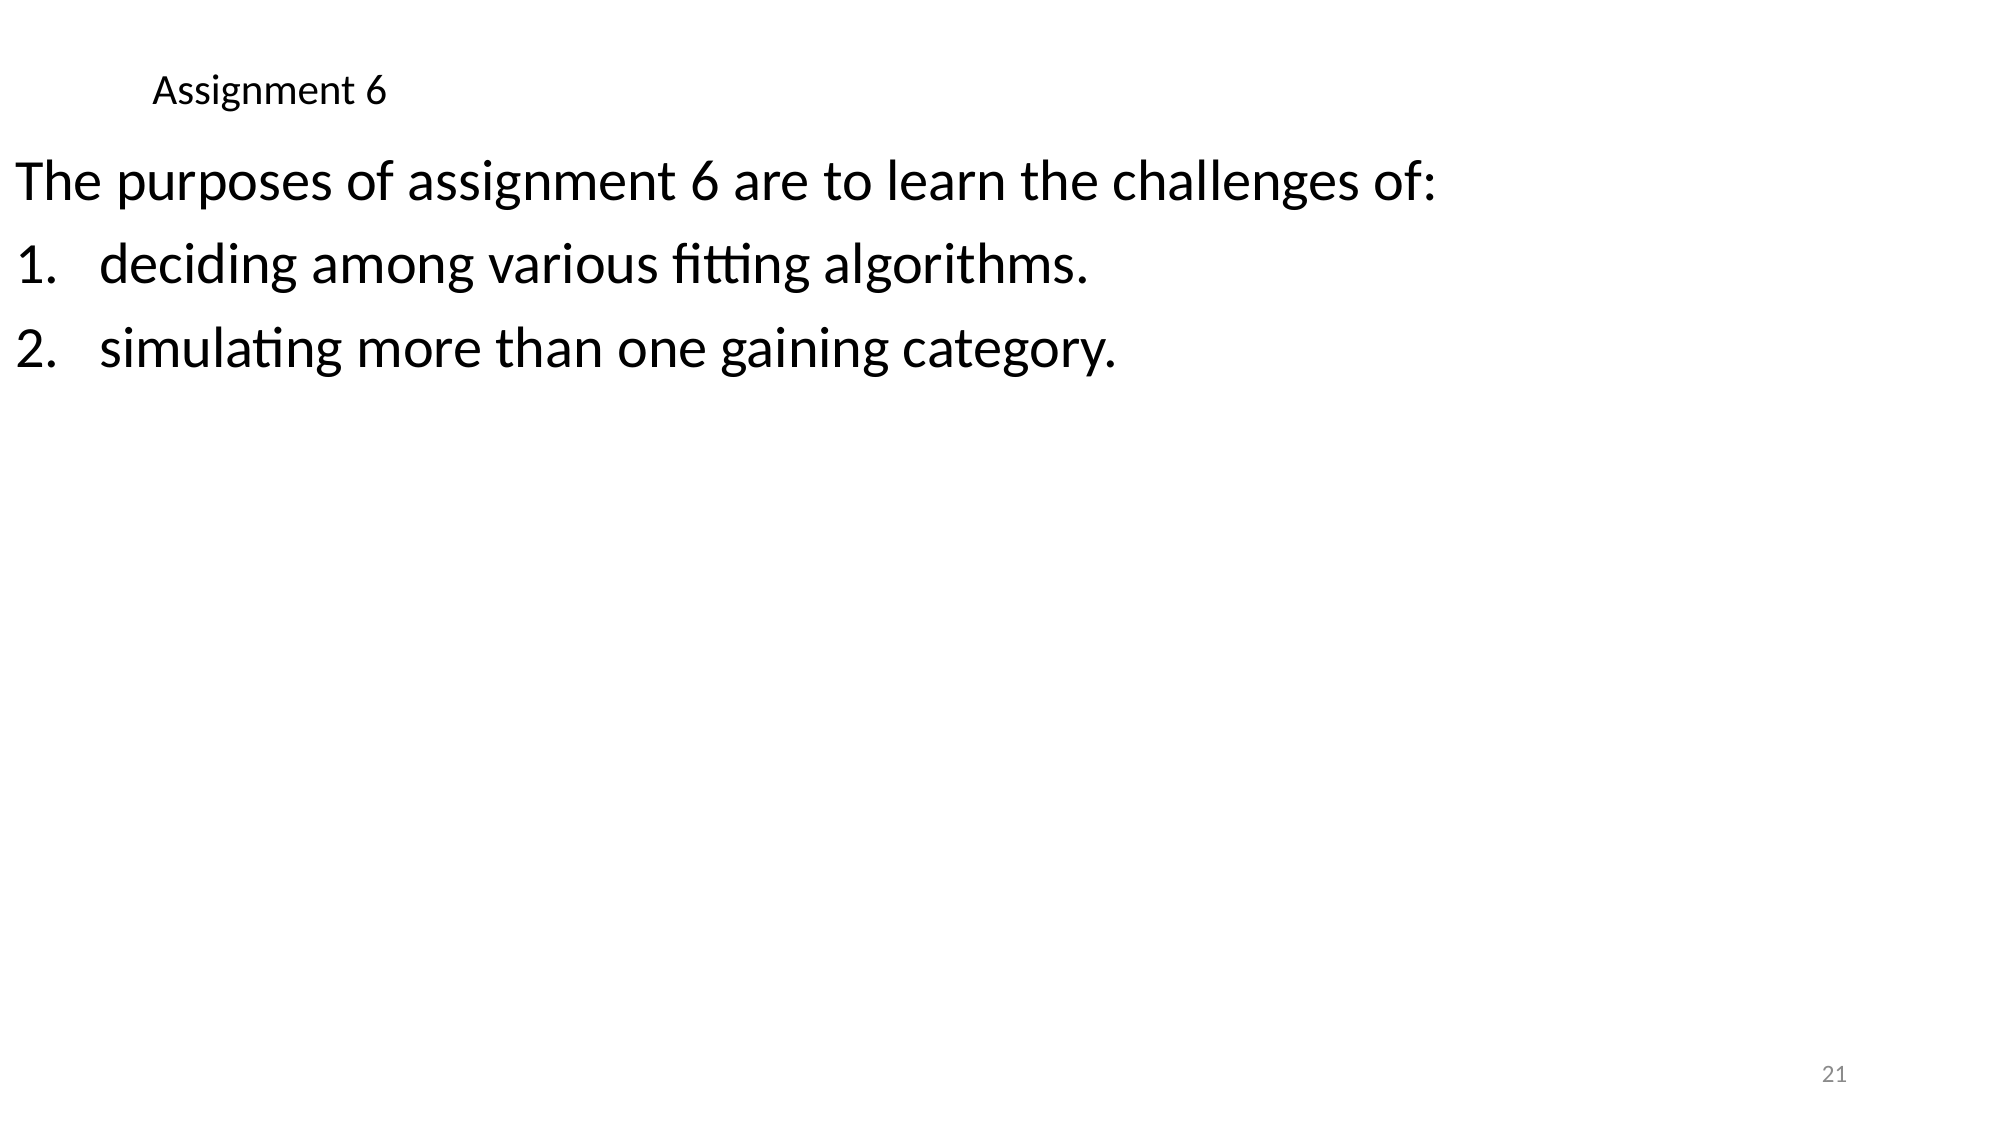

# Assignment 6
The purposes of assignment 6 are to learn the challenges of:
deciding among various fitting algorithms.
simulating more than one gaining category.
21